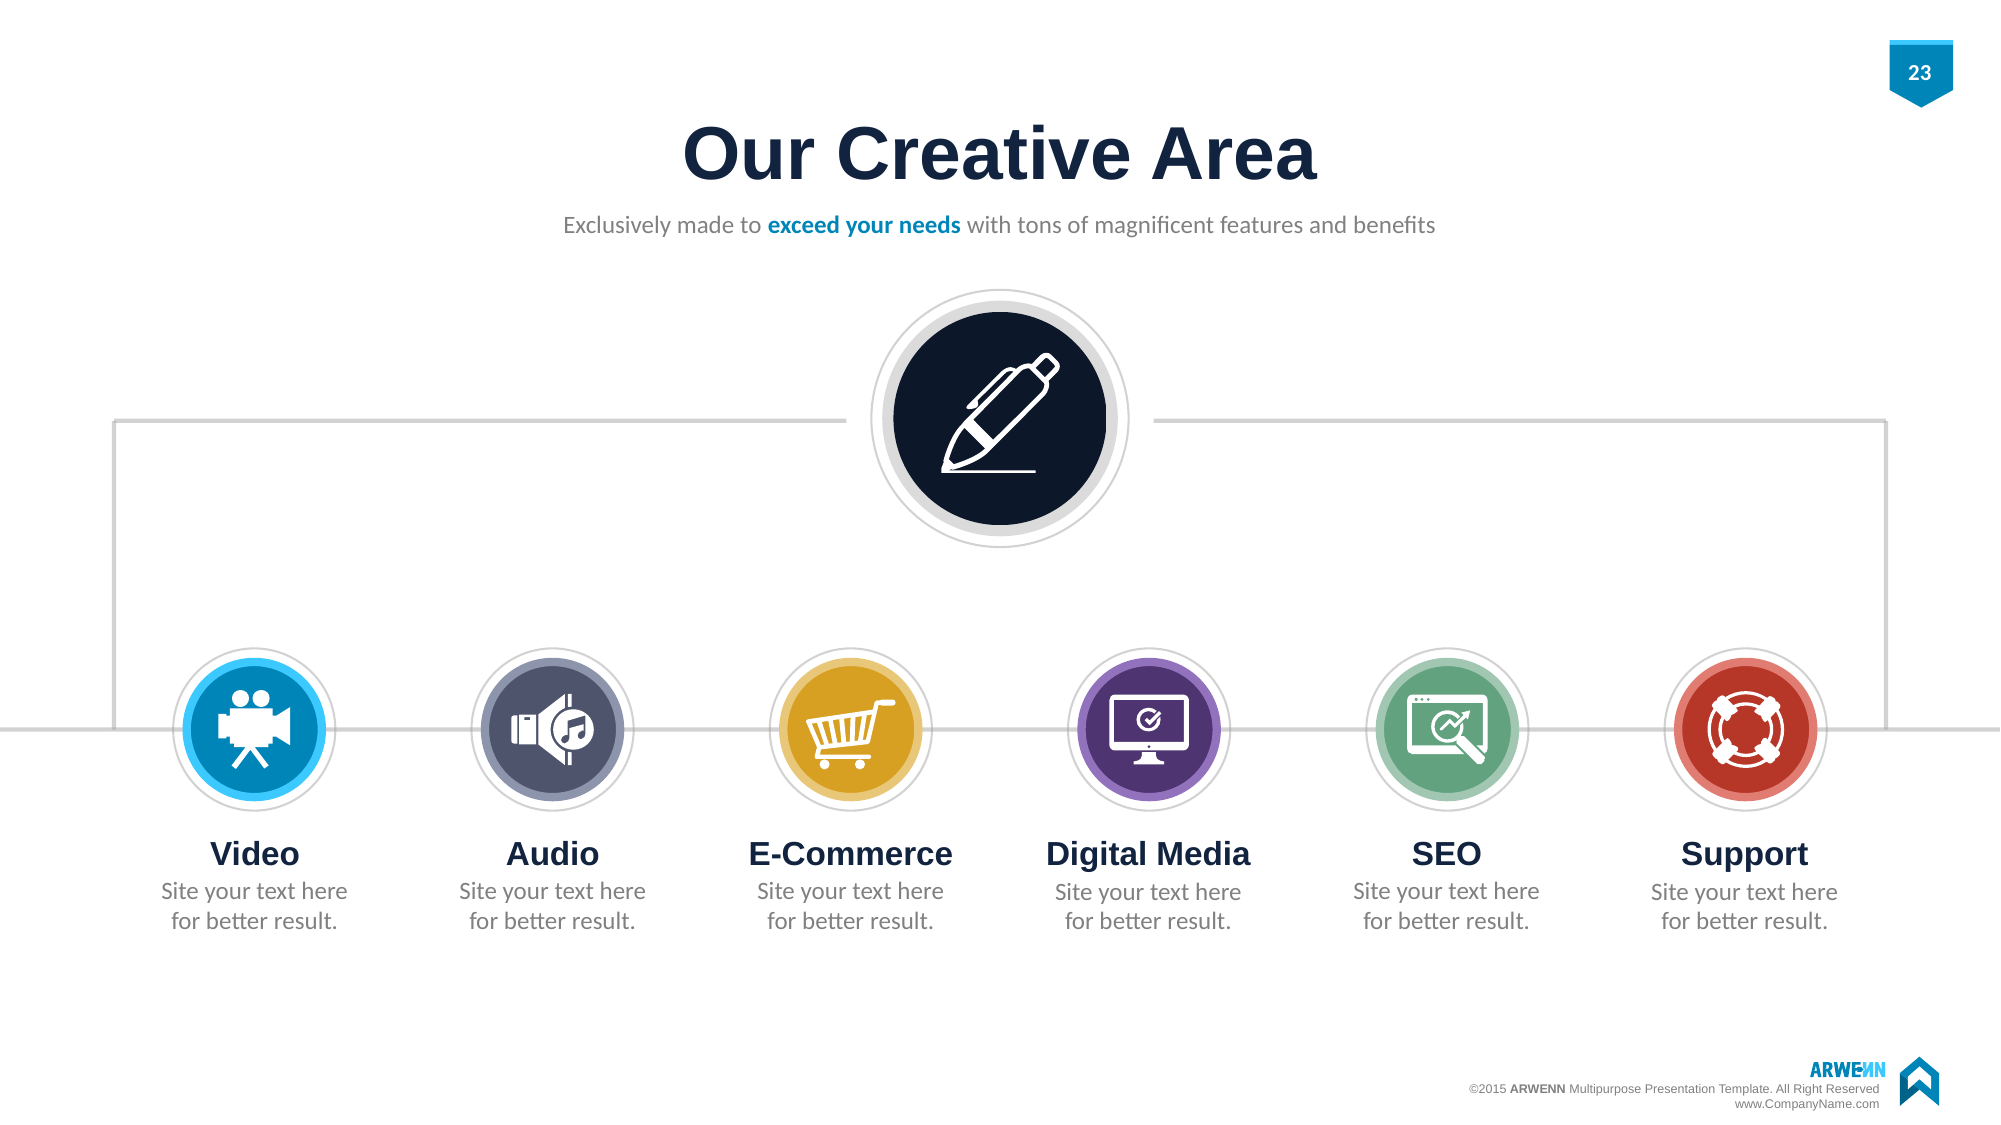

# Our Creative Area
Exclusively made to exceed your needs with tons of magnificent features and benefits

Digital Media
Site your text here for better result.
Support
Site your text here for better result.
Video
Site your text here for better result.
Audio
Site your text here for better result.
E-Commerce
Site your text here for better result.
SEO
Site your text here for better result.